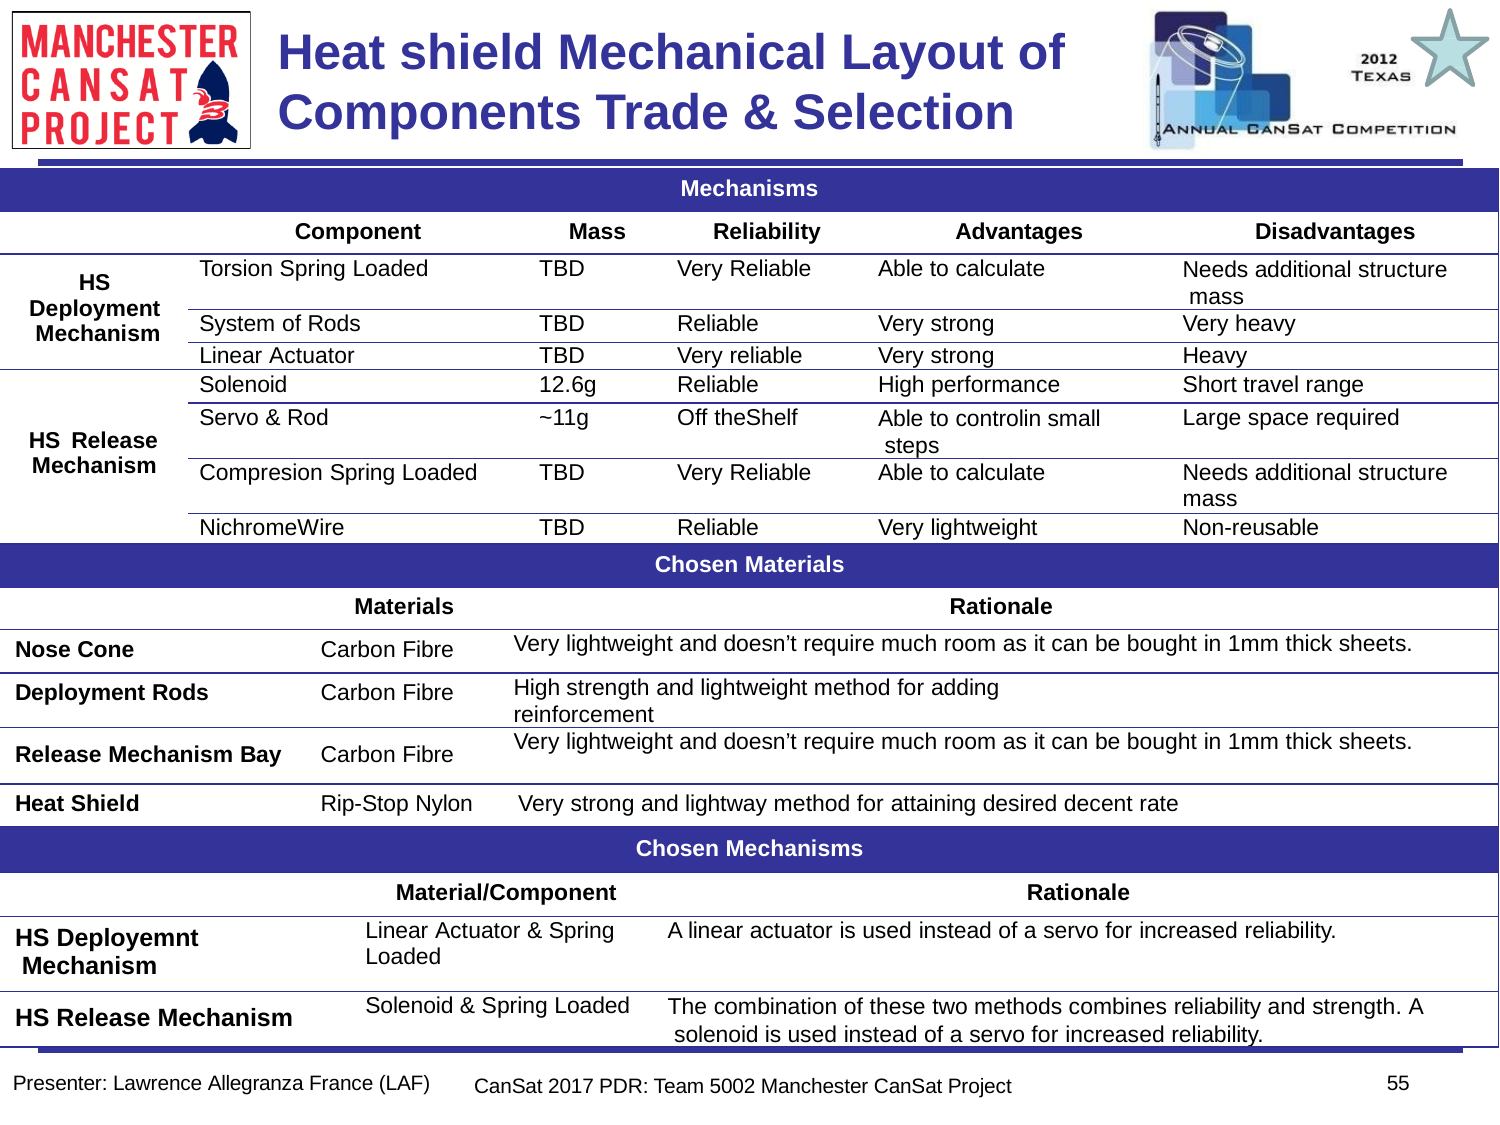

# Heat shield Mechanical Layout of  Components Trade & Selection

Team Logo
Here
(If You Want)

|  |  |  |  | Mechanisms |  |  |
| --- | --- | --- | --- | --- | --- | --- |
|  | Component |  | Mass | Reliability | Advantages | Disadvantages |
| HS Deployment Mechanism | Torsion Spring Loaded |  | TBD | Very Reliable | Able to calculate | Needs additional structure mass |
|  | System of Rods |  | TBD | Reliable | Very strong | Very heavy |
|  | Linear Actuator |  | TBD | Very reliable | Very strong | Heavy |
| HS Release Mechanism | Solenoid |  | 12.6g | Reliable | High performance | Short travel range |
|  | Servo & Rod |  | ~11g | Off theShelf | Able to controlin small steps | Large space required |
|  | Compresion Spring Loaded |  | TBD | Very Reliable | Able to calculate | Needs additional structure mass |
|  | NichromeWire |  | TBD | Reliable | Very lightweight | Non-reusable |
| Chosen Materials |  |  |  |  |  |  |
|  |  | Materials |  |  | Rationale |  |
| Nose Cone |  | Carbon Fibre | Very lightweight and doesn’t require much room as it can be bought in 1mm thick sheets. |  |  |  |
| Deployment Rods |  | Carbon Fibre | High strength and lightweight method for adding reinforcement |  |  |  |
| Release Mechanism Bay |  | Carbon Fibre | Very lightweight and doesn’t require much room as it can be bought in 1mm thick sheets. |  |  |  |
| Heat Shield |  | Rip-Stop Nylon | Very strong and lightway method for attaining desired decent rate |  |  |  |
| Chosen Mechanisms |  |  |  |  |  |  |
|  |  | Material/Component |  |  | Rationale |  |
| HS Deployemnt Mechanism |  | Linear Actuator & Spring Loaded |  | A linear actuator is used instead of a servo for increased reliability. |  |  |
| HS Release Mechanism |  | Solenoid & Spring Loaded |  | The combination of these two methods combines reliability and strength. A solenoid is used instead of a servo for increased reliability. |  |  |
55
Presenter: Lawrence Allegranza France (LAF)
CanSat 2017 PDR: Team 5002 Manchester CanSat Project